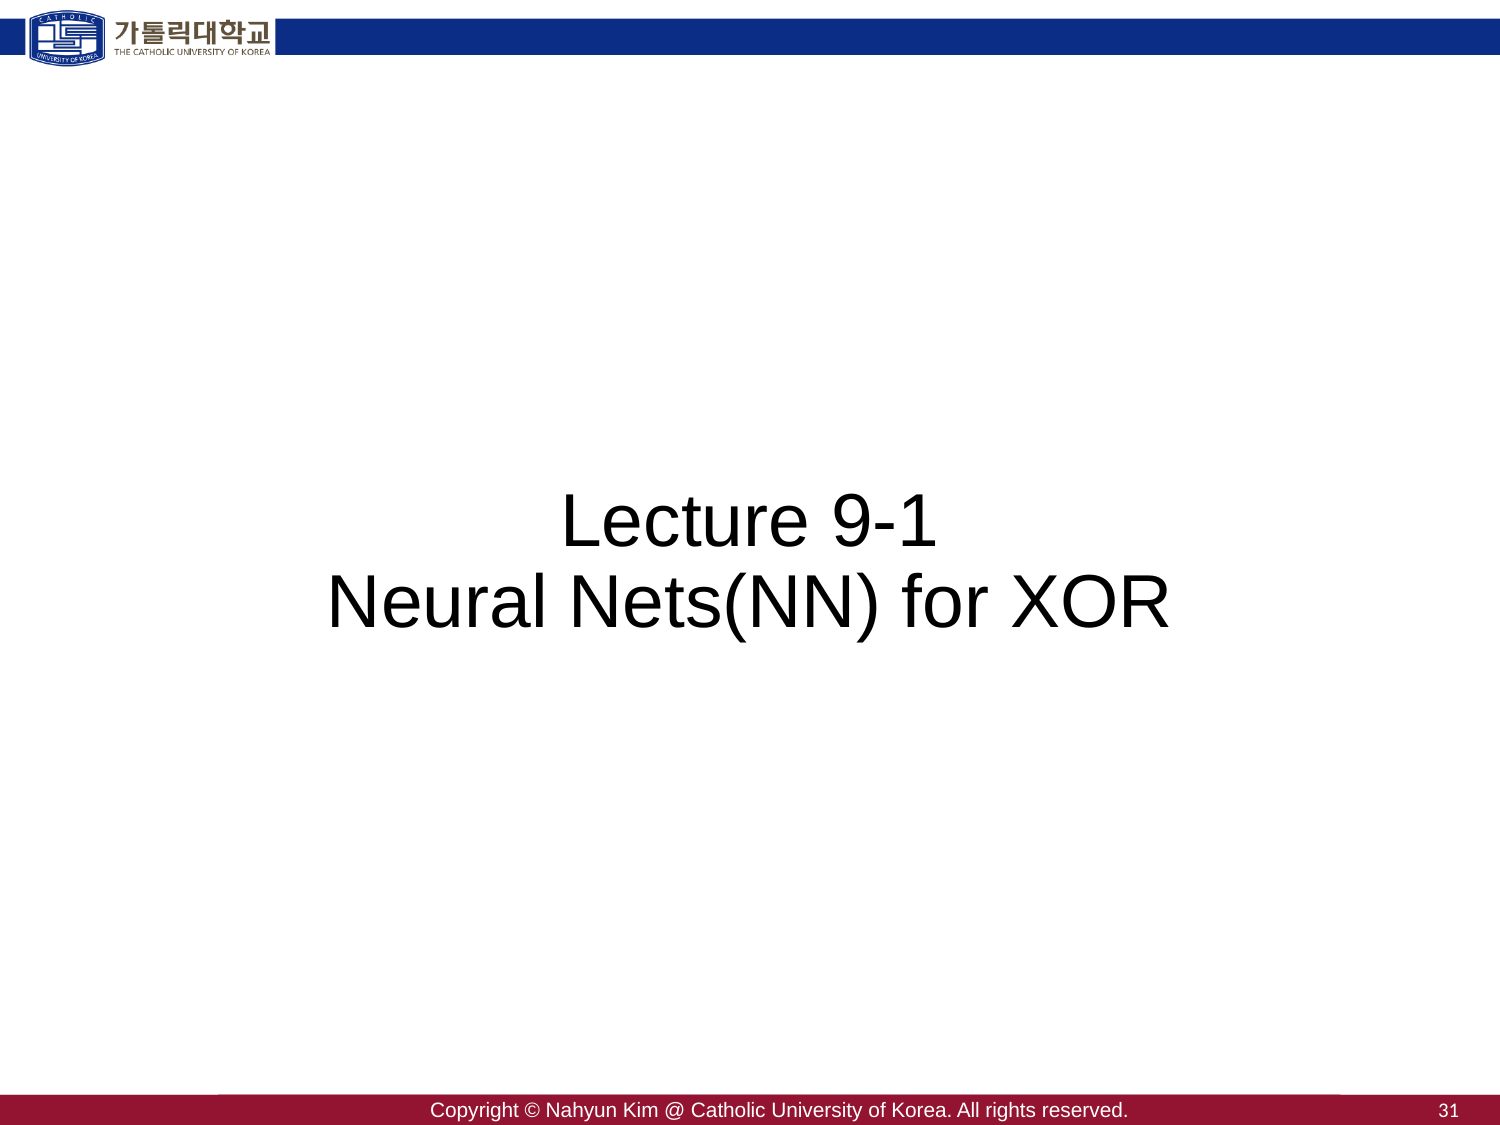

# Lecture 9-1 Neural Nets(NN) for XOR
31
Copyright © Nahyun Kim @ Catholic University of Korea. All rights reserved.